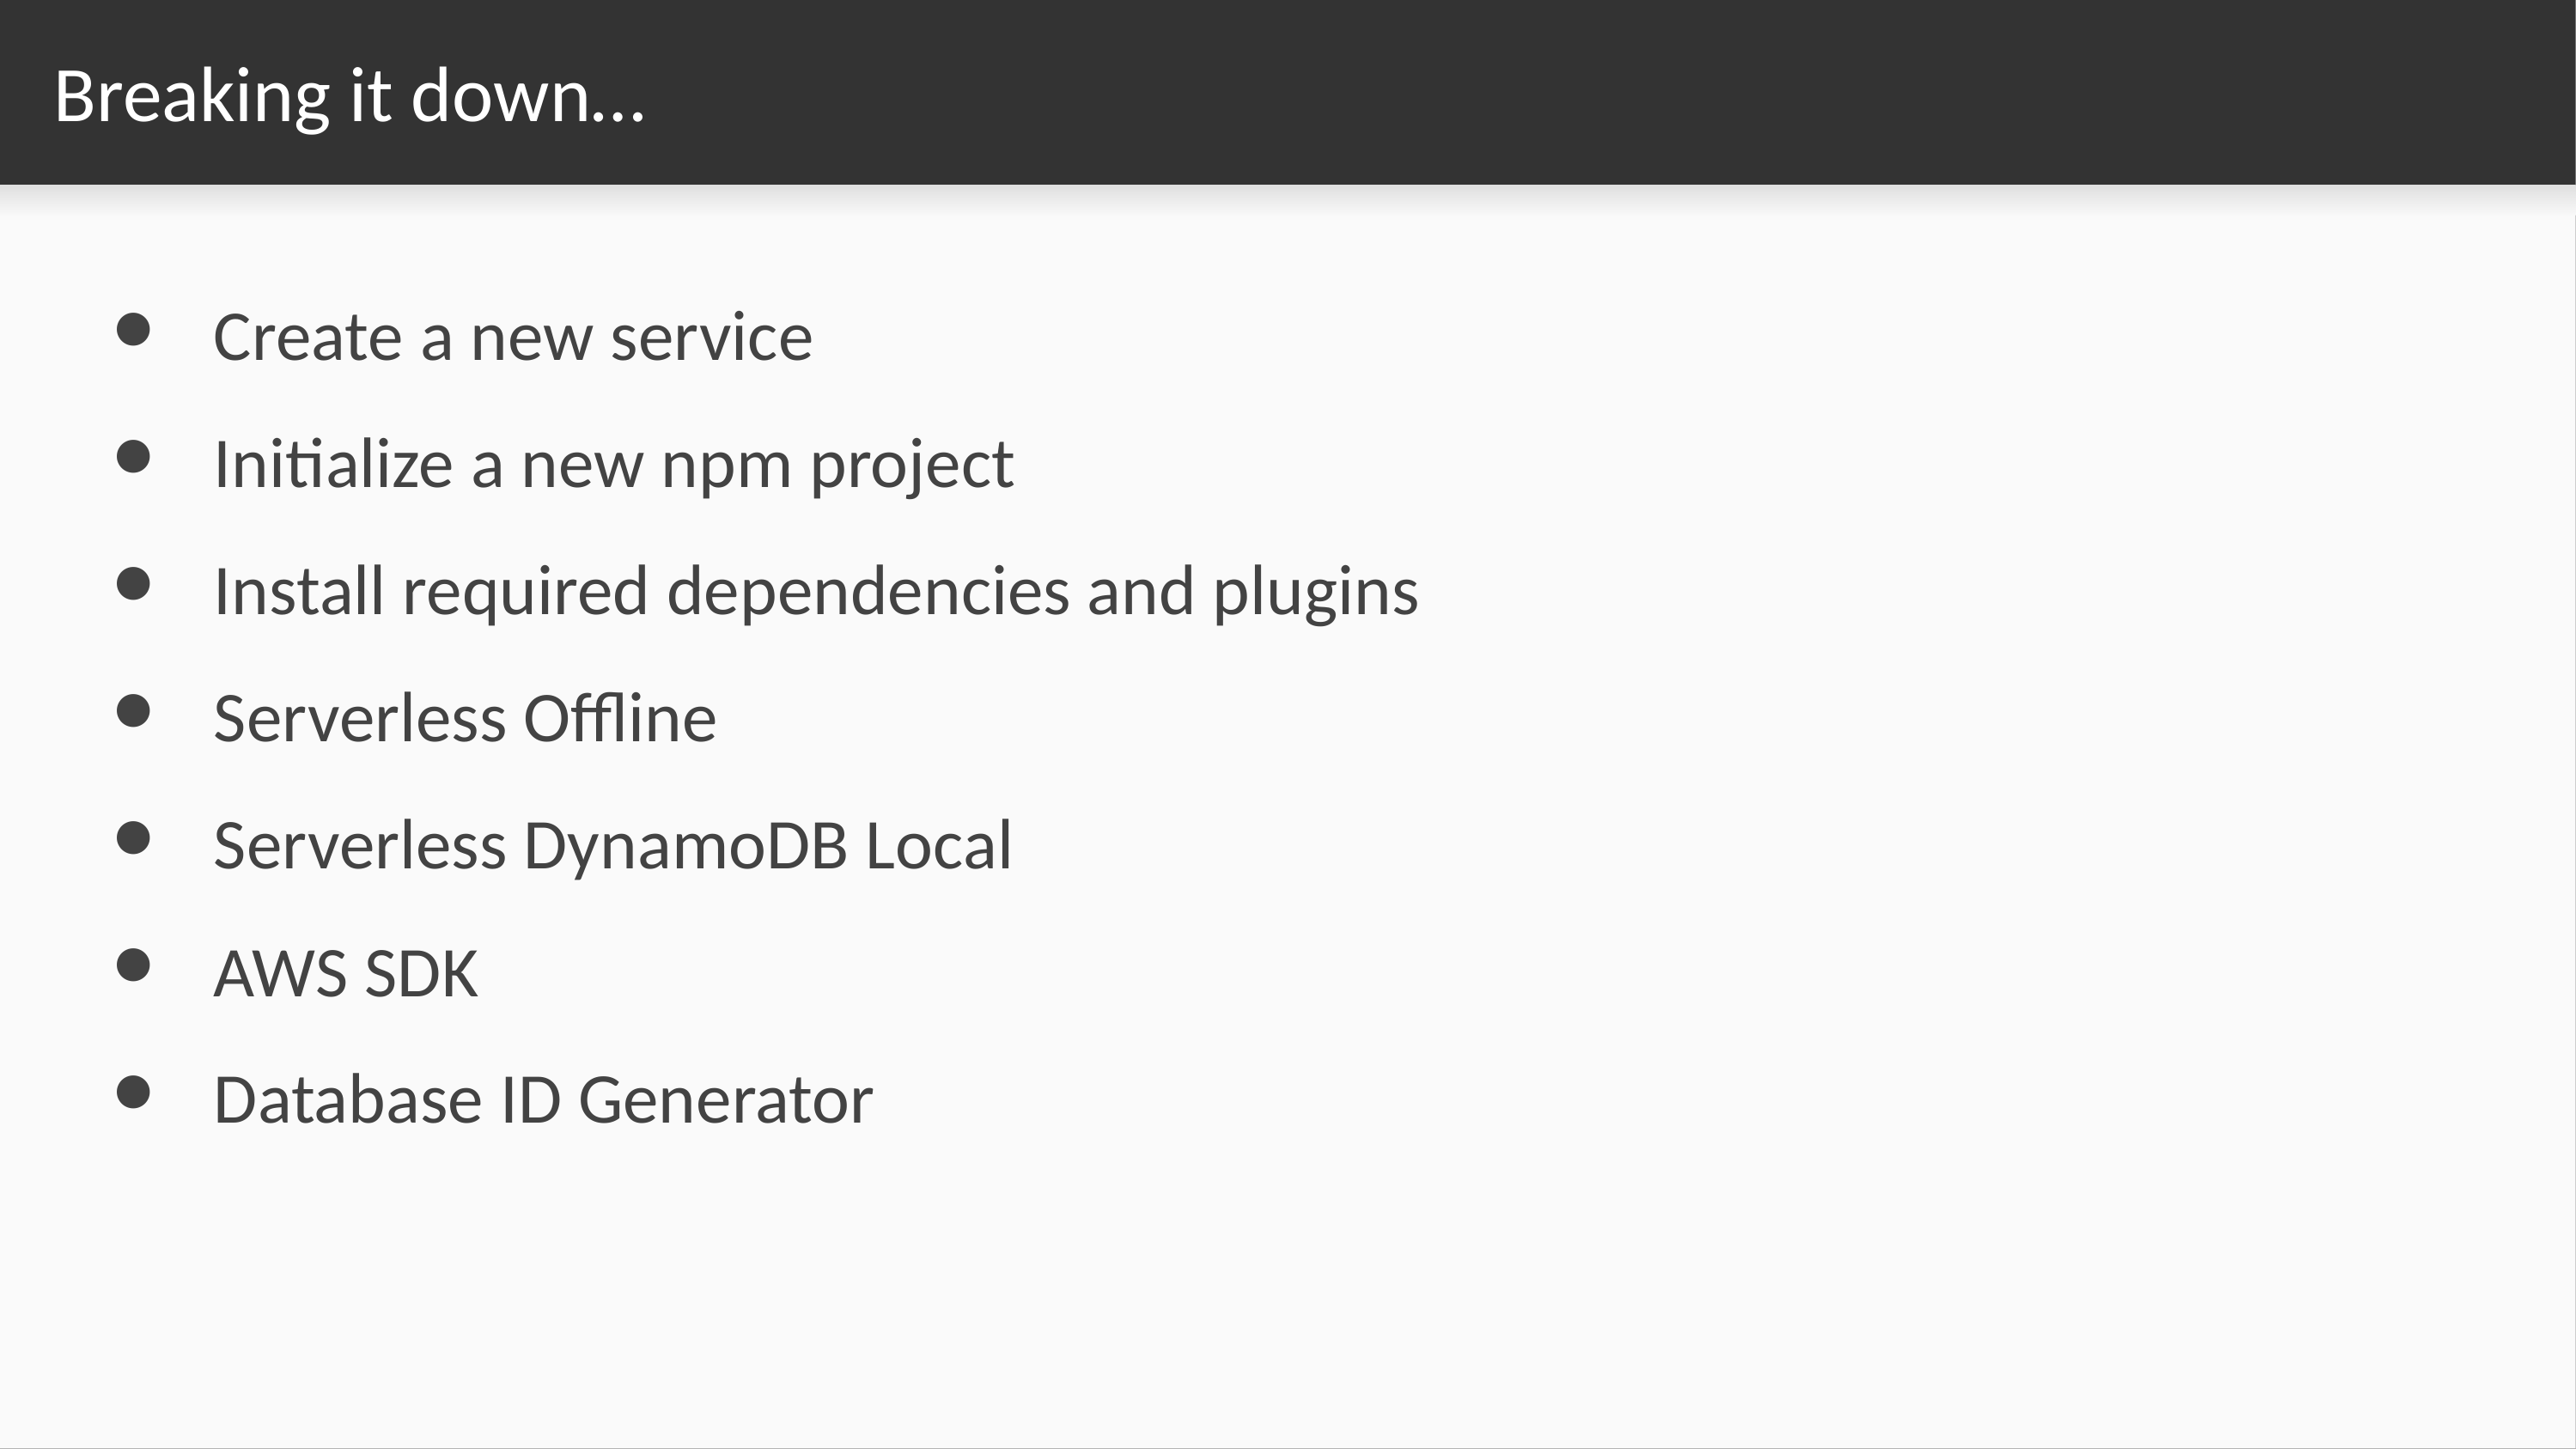

# Breaking it down…
Create a new service
Initialize a new npm project
Install required dependencies and plugins
Serverless Offline
Serverless DynamoDB Local
AWS SDK
Database ID Generator